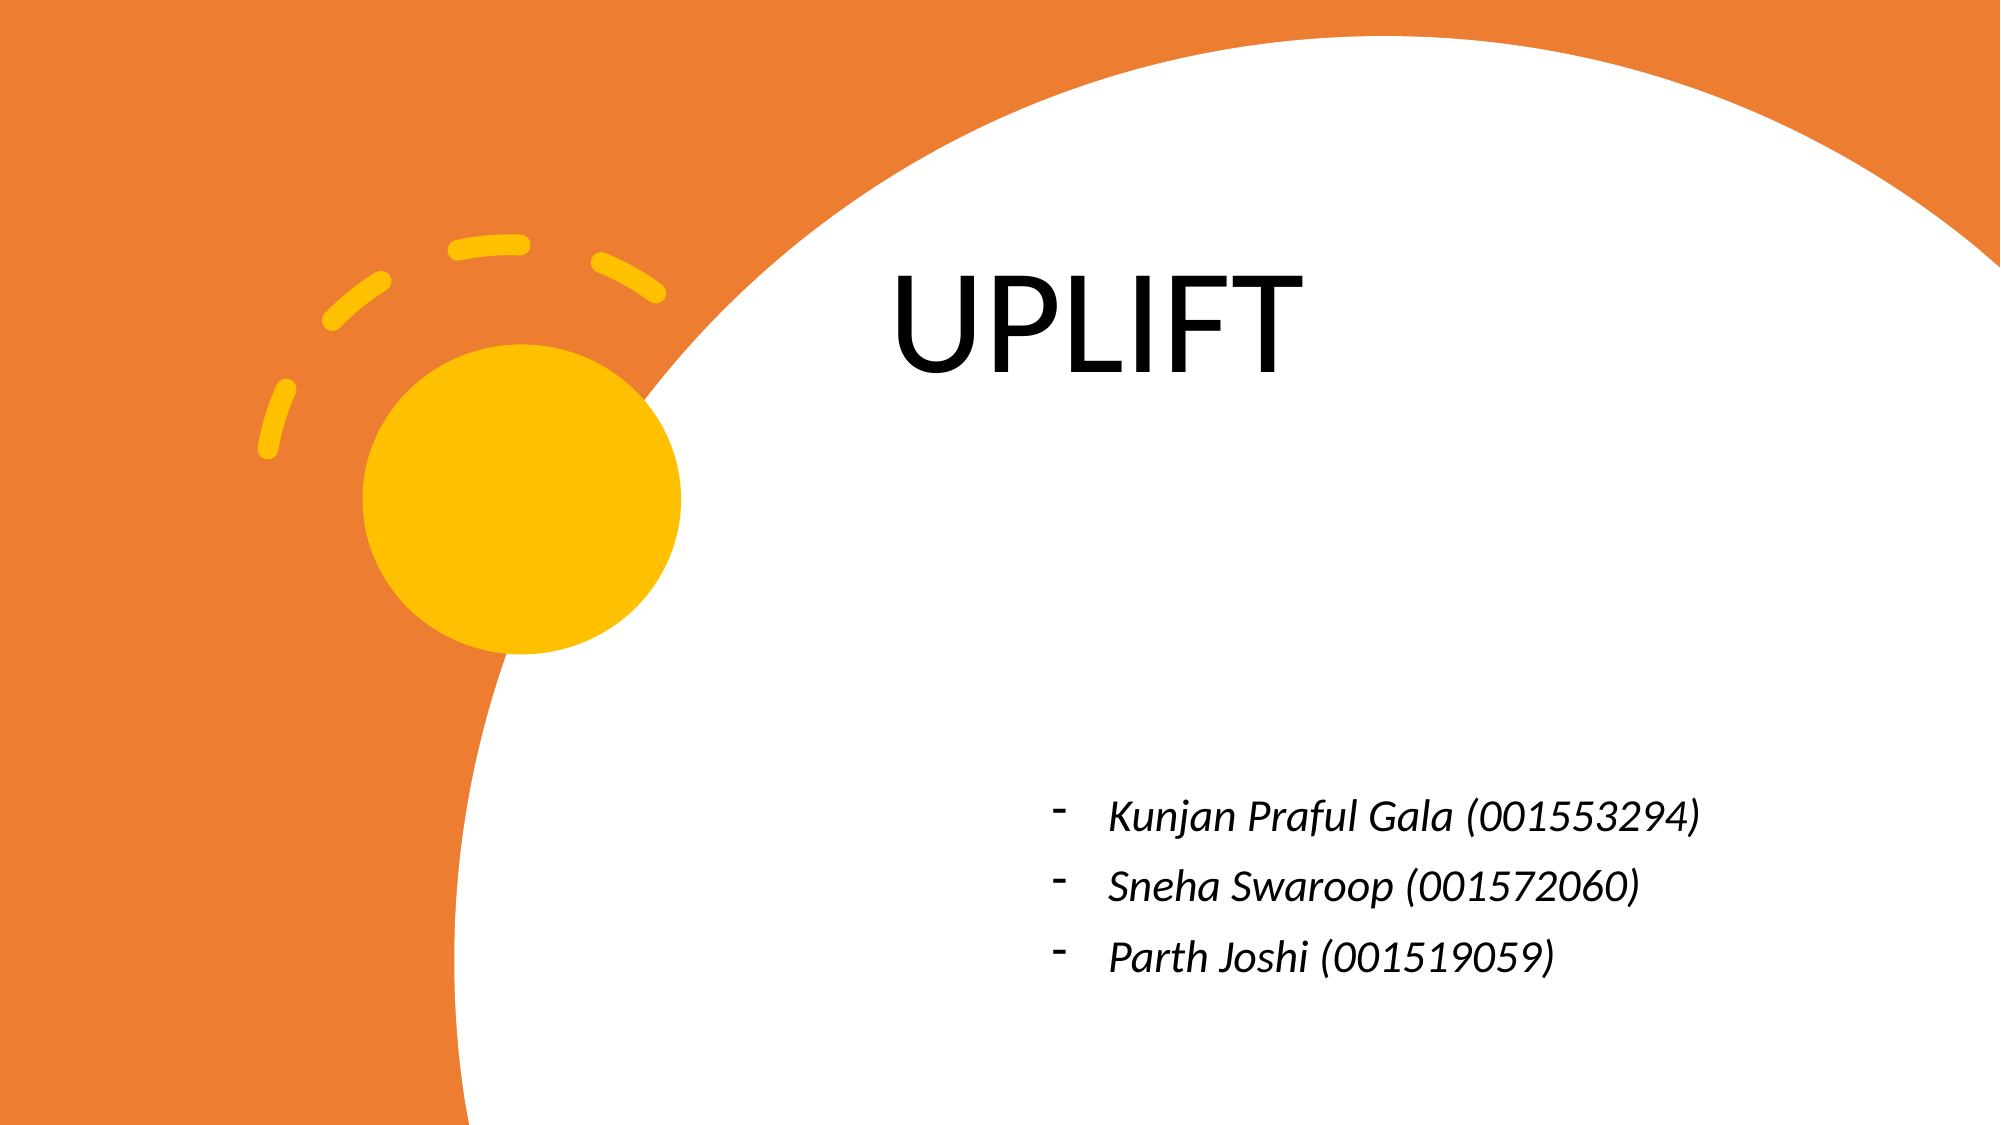

# UPLIFT

Kunjan Praful Gala (001553294)
Sneha Swaroop (001572060)
Parth Joshi (001519059)